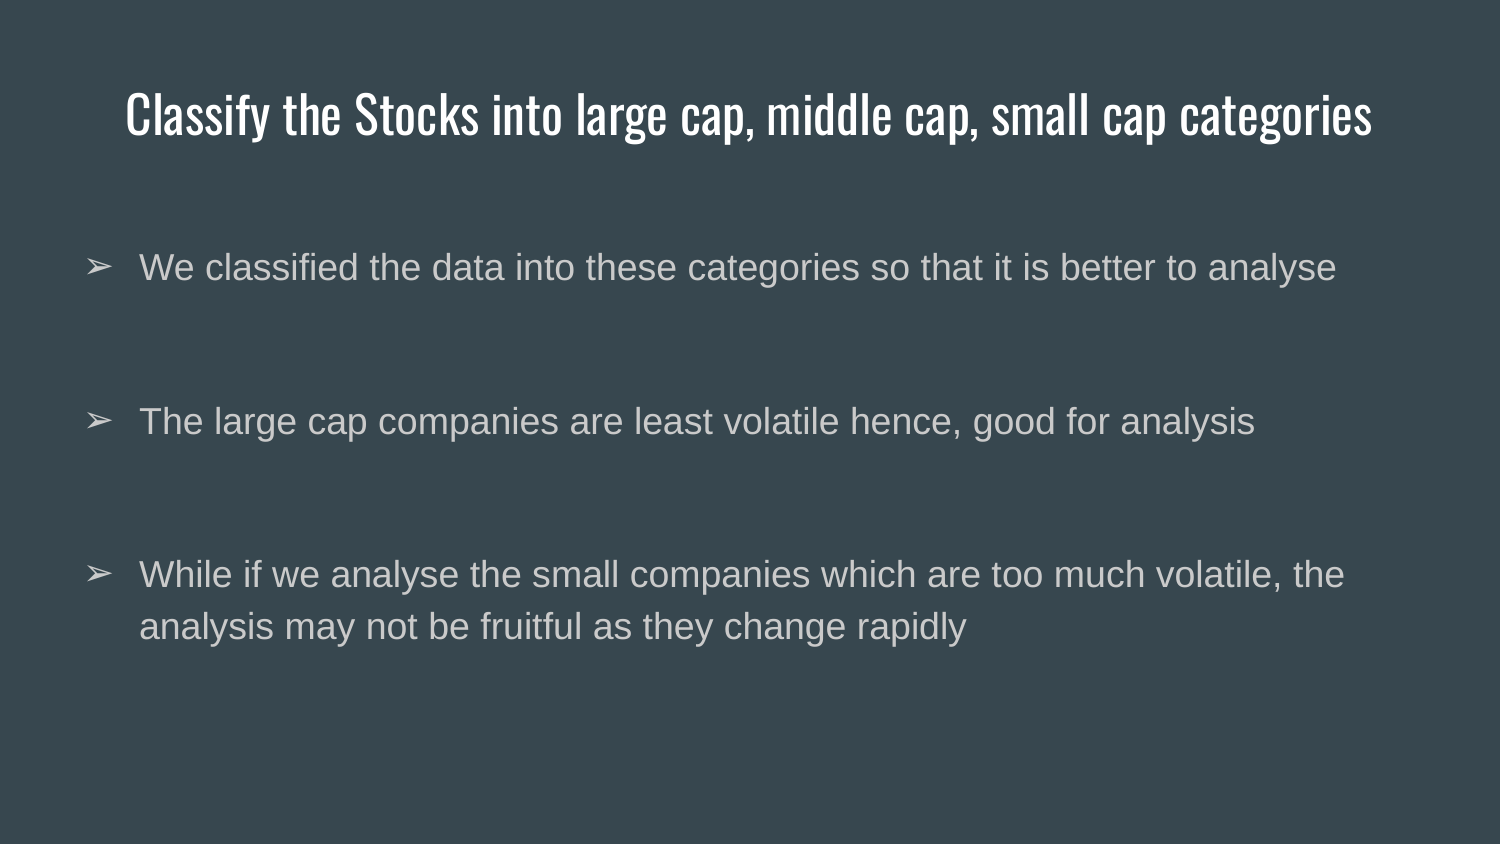

# Classify the Stocks into large cap, middle cap, small cap categories
We classified the data into these categories so that it is better to analyse

The large cap companies are least volatile hence, good for analysis

While if we analyse the small companies which are too much volatile, the analysis may not be fruitful as they change rapidly